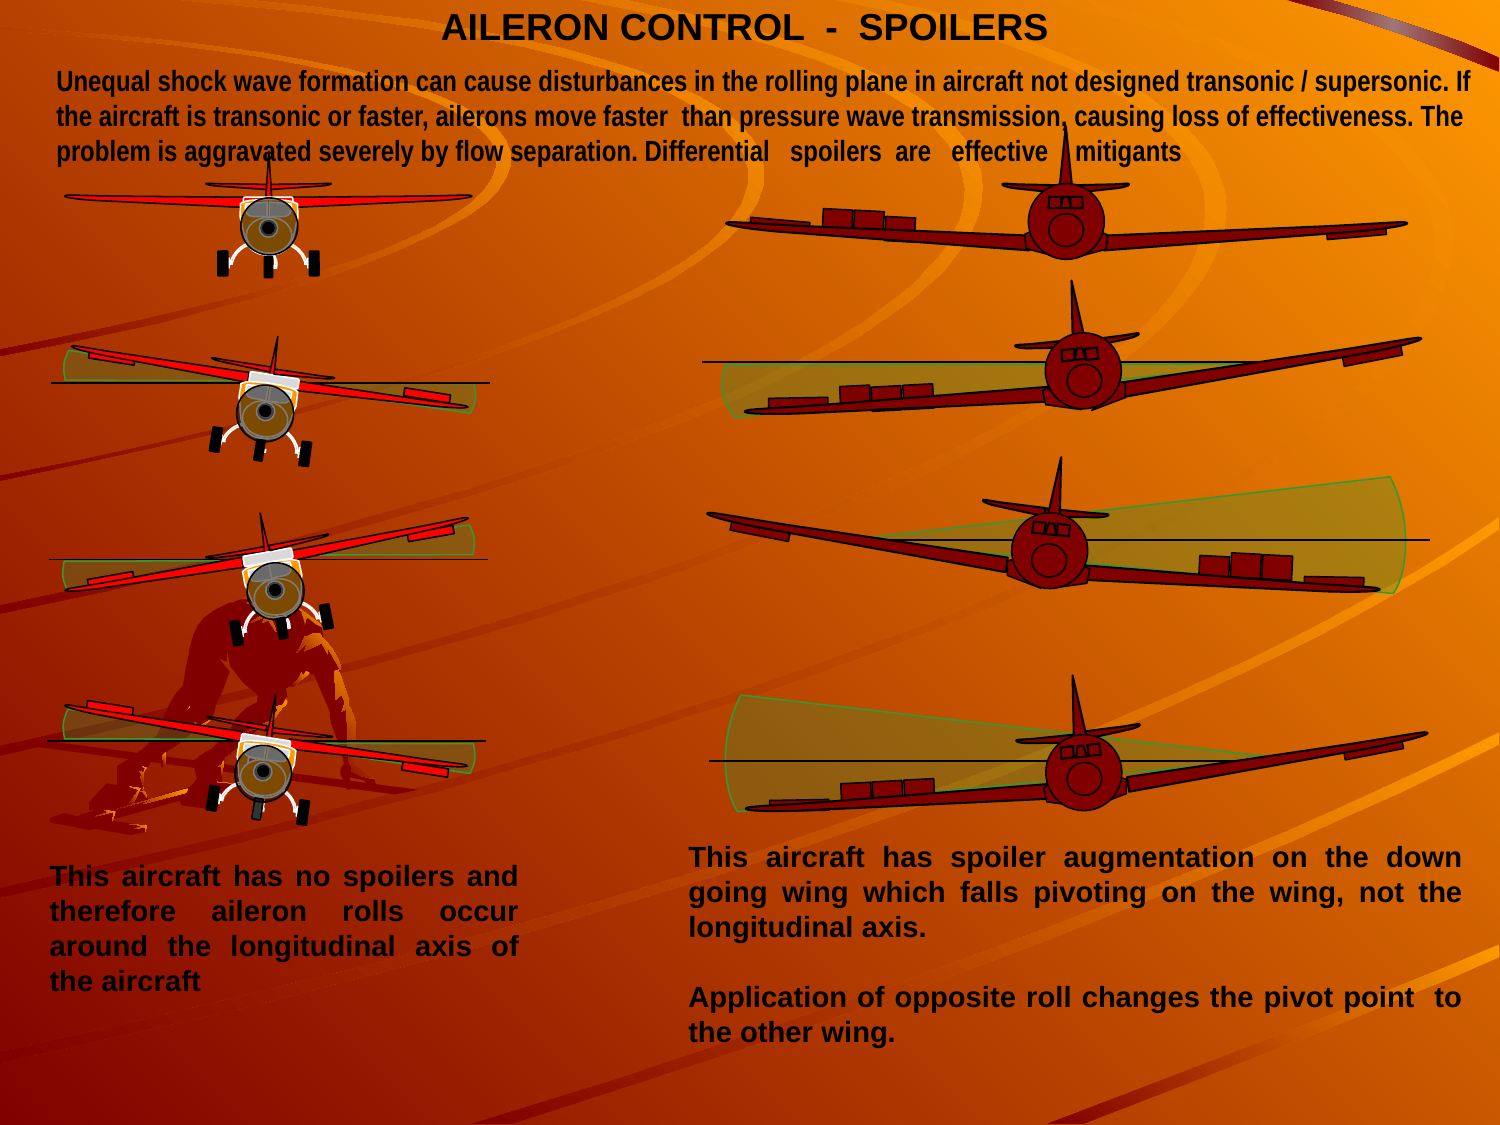

AILERON CONTROL  -  SPOILERS
Unequal shock wave formation can cause disturbances in the rolling plane in aircraft not designed transonic / supersonic. If
the aircraft is transonic or faster, ailerons move faster  than pressure wave transmission, causing loss of effectiveness. The
problem is aggravated severely by flow separation. Differential   spoilers  are   effective    mitigants

This aircraft has spoiler augmentation on the down going wing which falls pivoting on the wing, not the longitudinal axis.

Application of opposite roll changes the pivot point  to the other wing.
This aircraft has no spoilers and therefore aileron rolls occur around the longitudinal axis of the aircraft